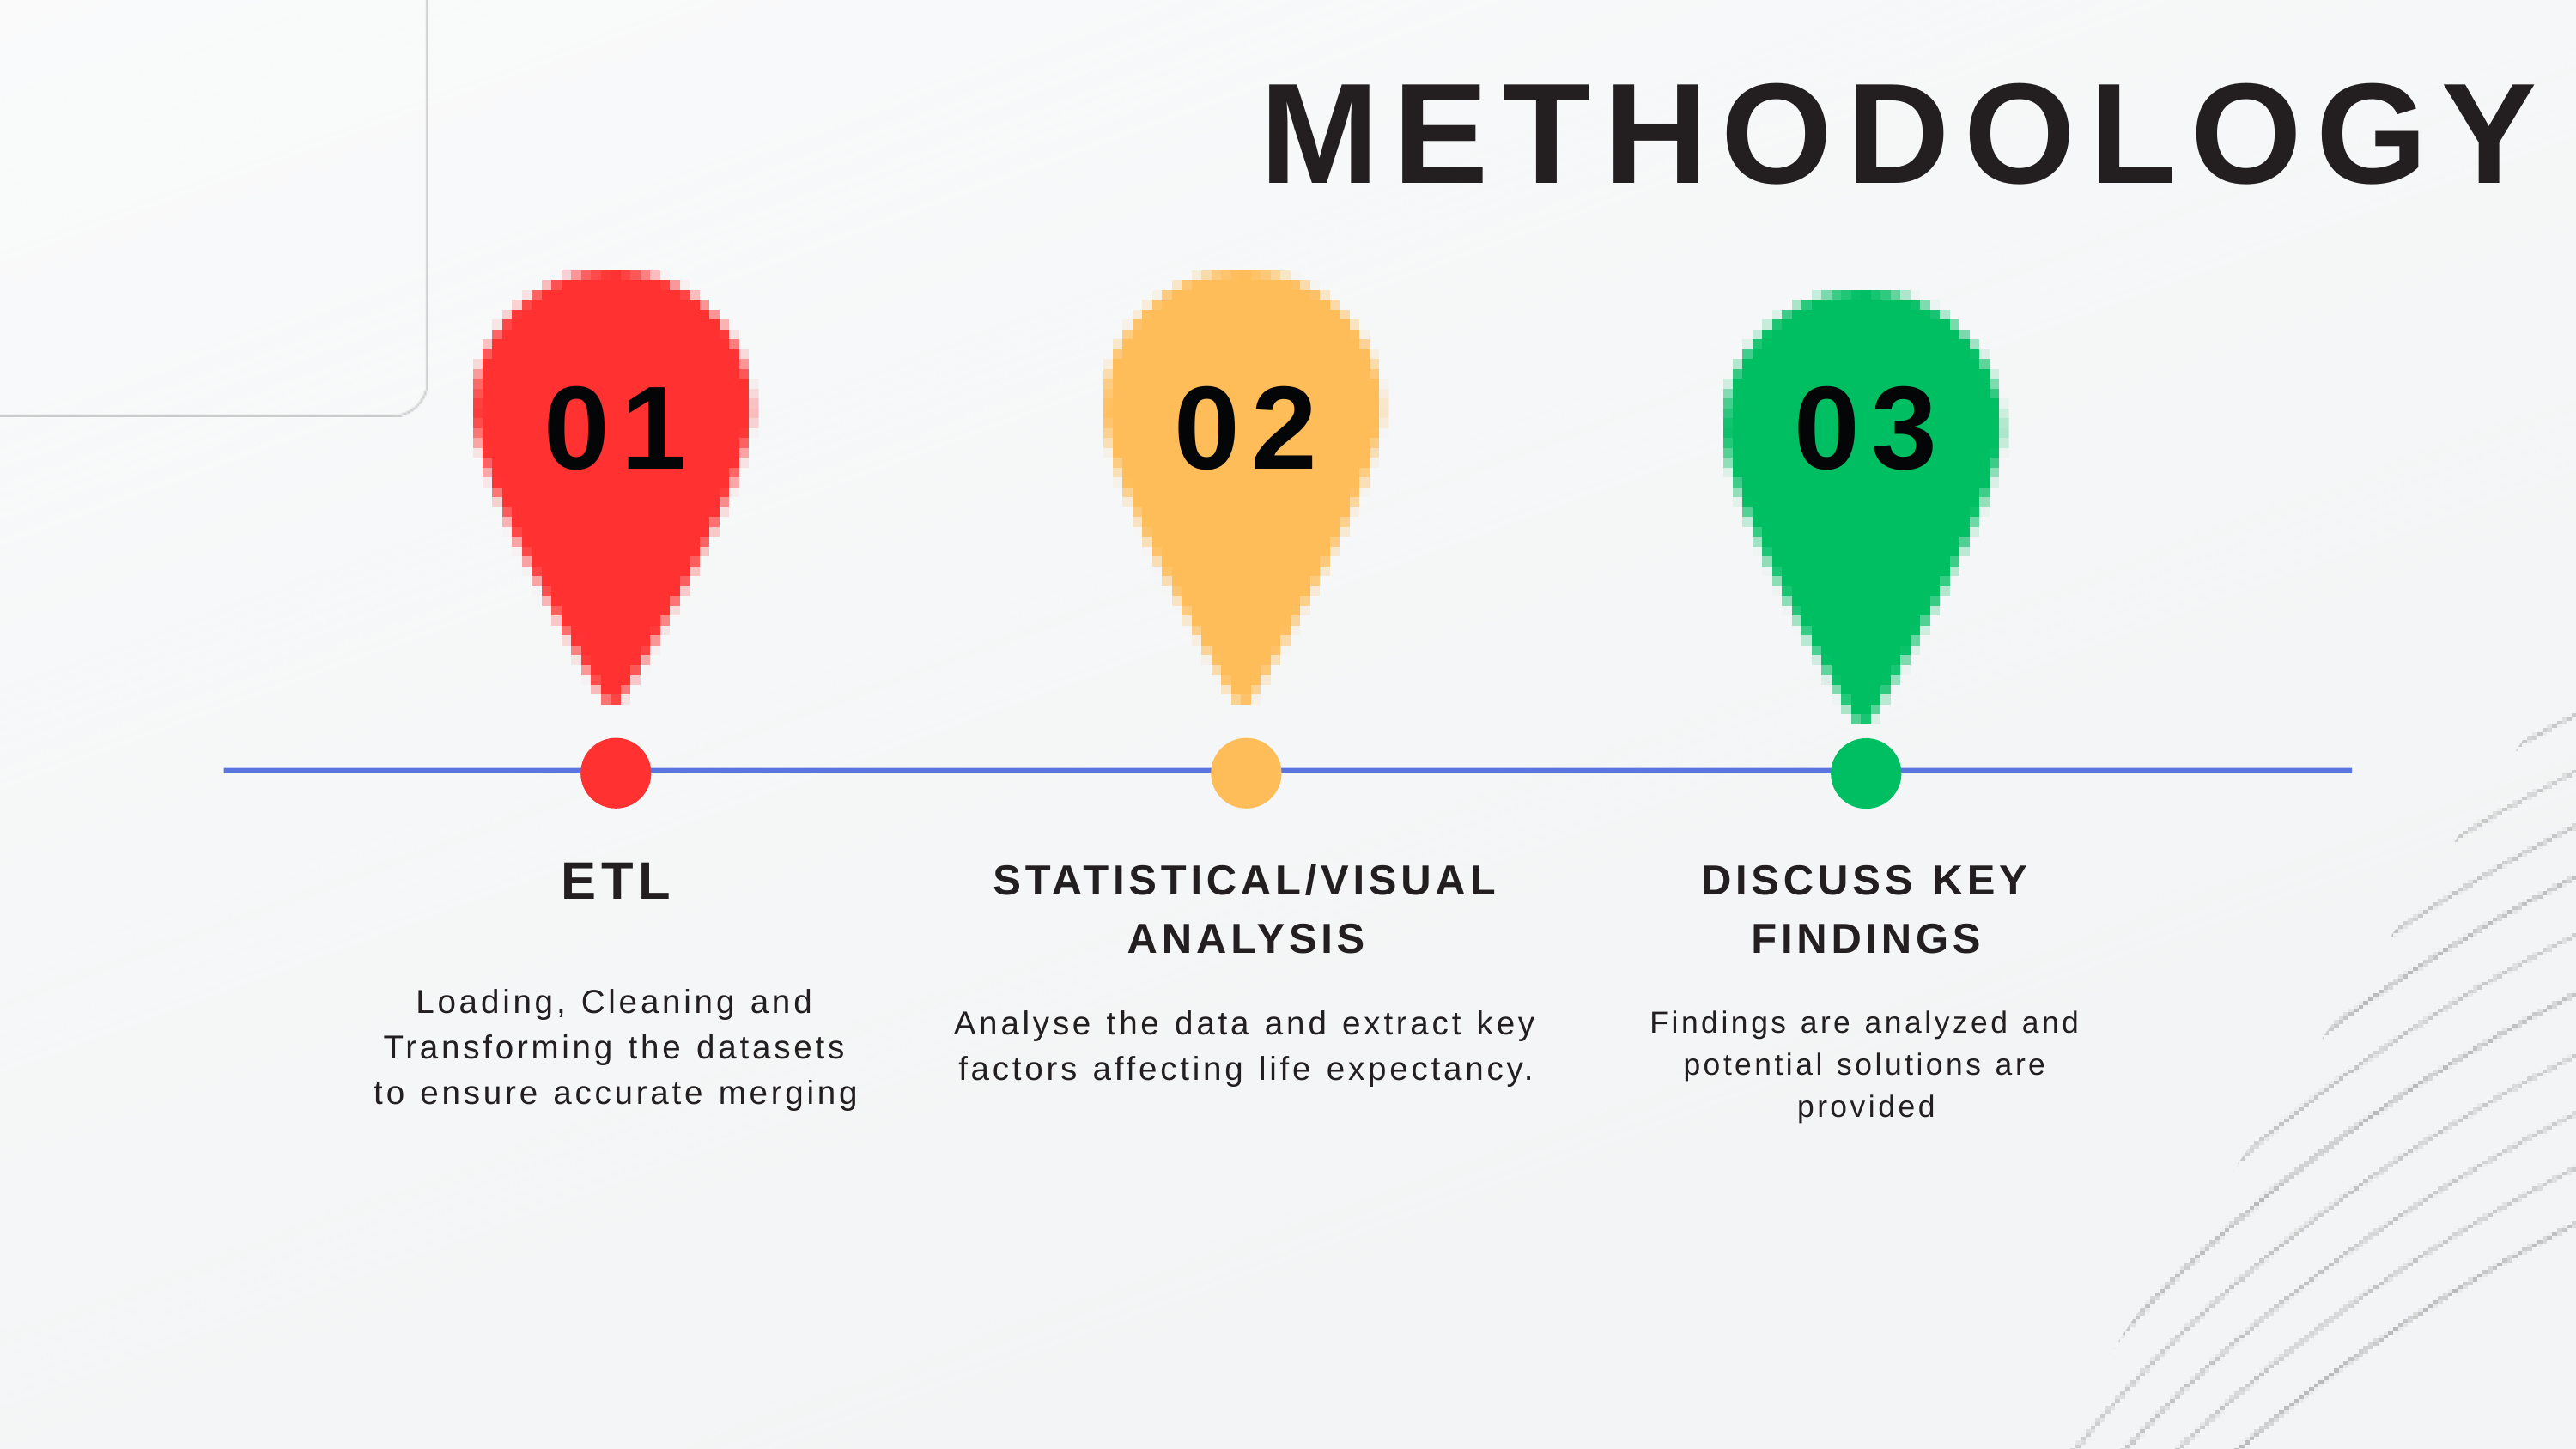

METHODOLOGY

01
02
03

ETL
STATISTICAL/VISUAL ANALYSIS
DISCUSS KEY FINDINGS
Loading, Cleaning and Transforming the datasets to ensure accurate merging
Analyse the data and extract key factors affecting life expectancy.
Findings are analyzed and potential solutions are provided